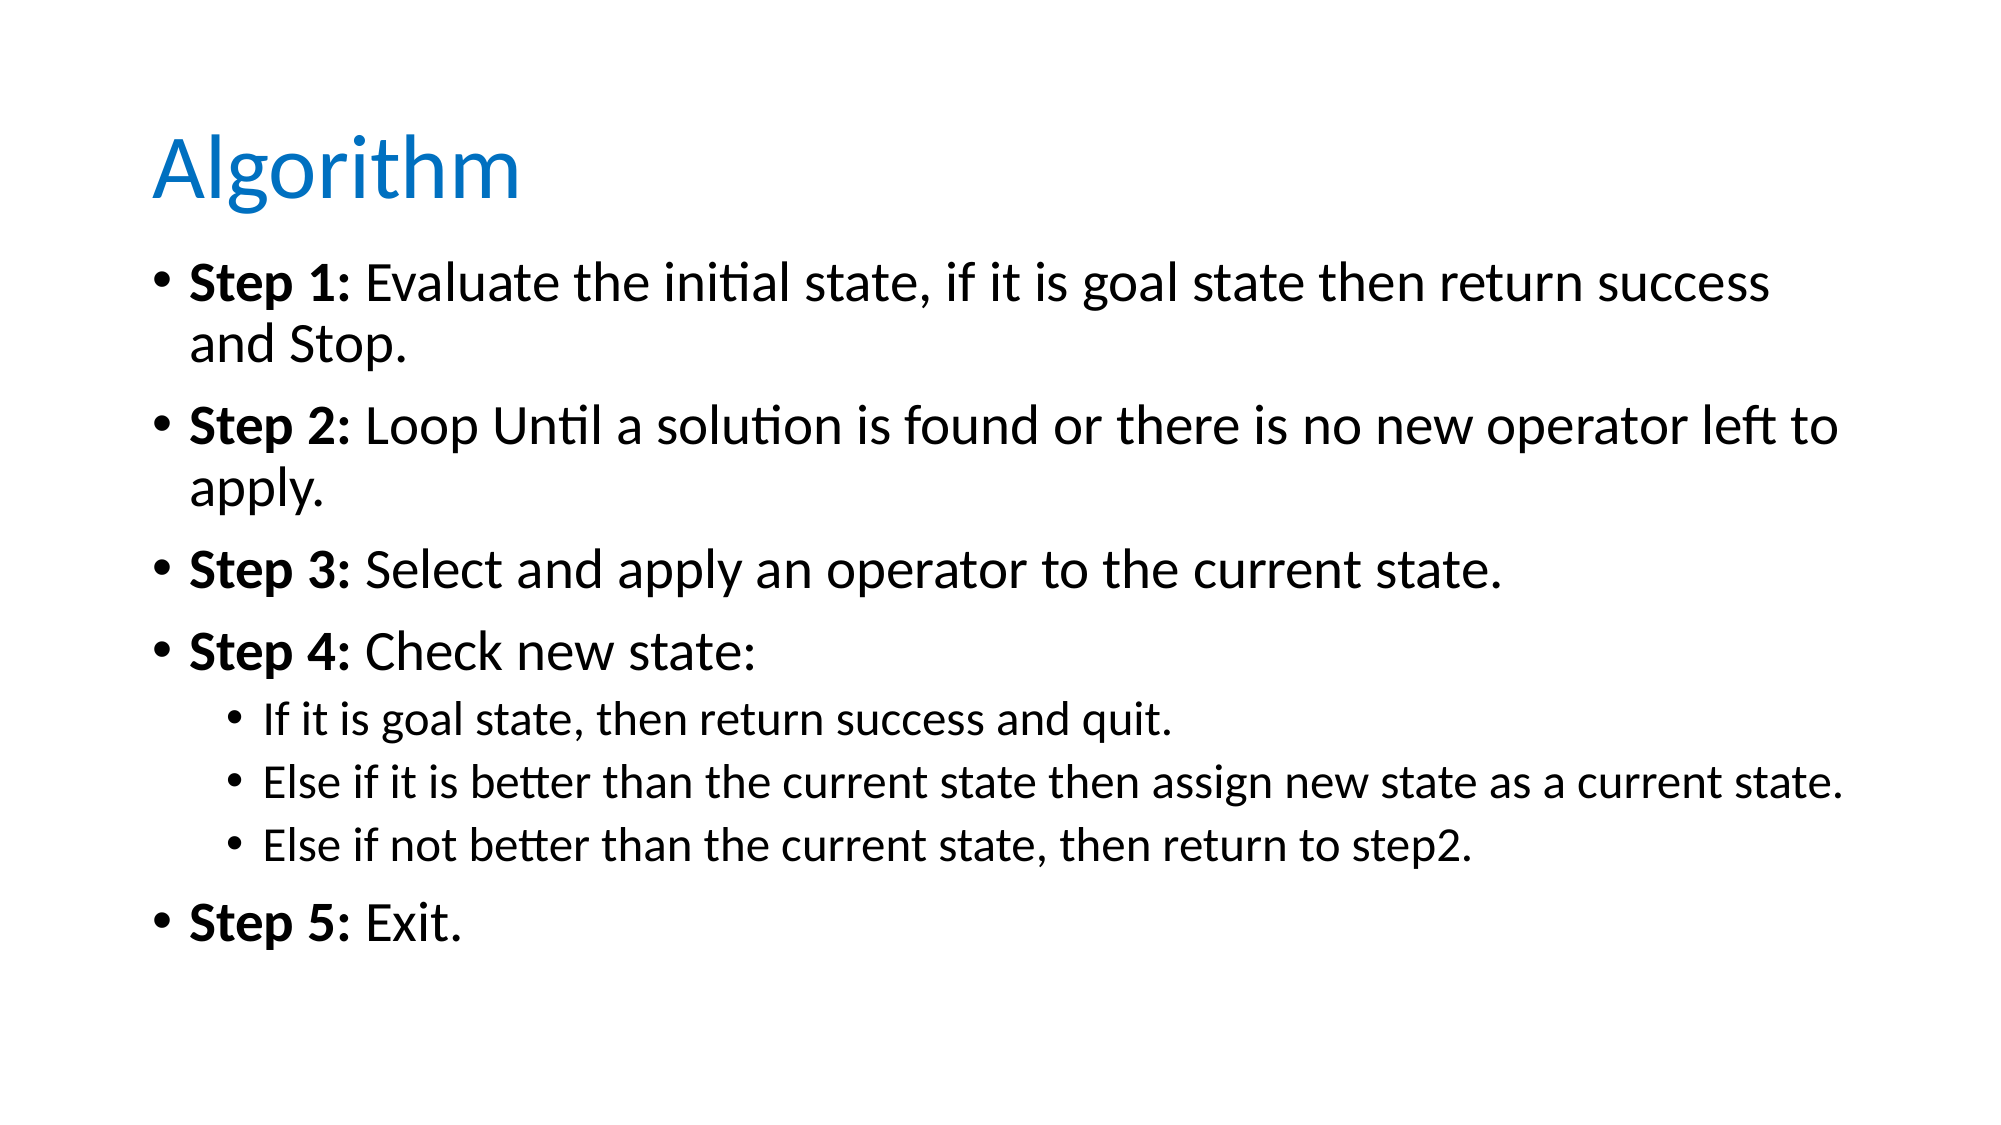

# Algorithm
Step 1: Evaluate the initial state, if it is goal state then return success and Stop.
Step 2: Loop Until a solution is found or there is no new operator left to apply.
Step 3: Select and apply an operator to the current state.
Step 4: Check new state:
If it is goal state, then return success and quit.
Else if it is better than the current state then assign new state as a current state.
Else if not better than the current state, then return to step2.
Step 5: Exit.